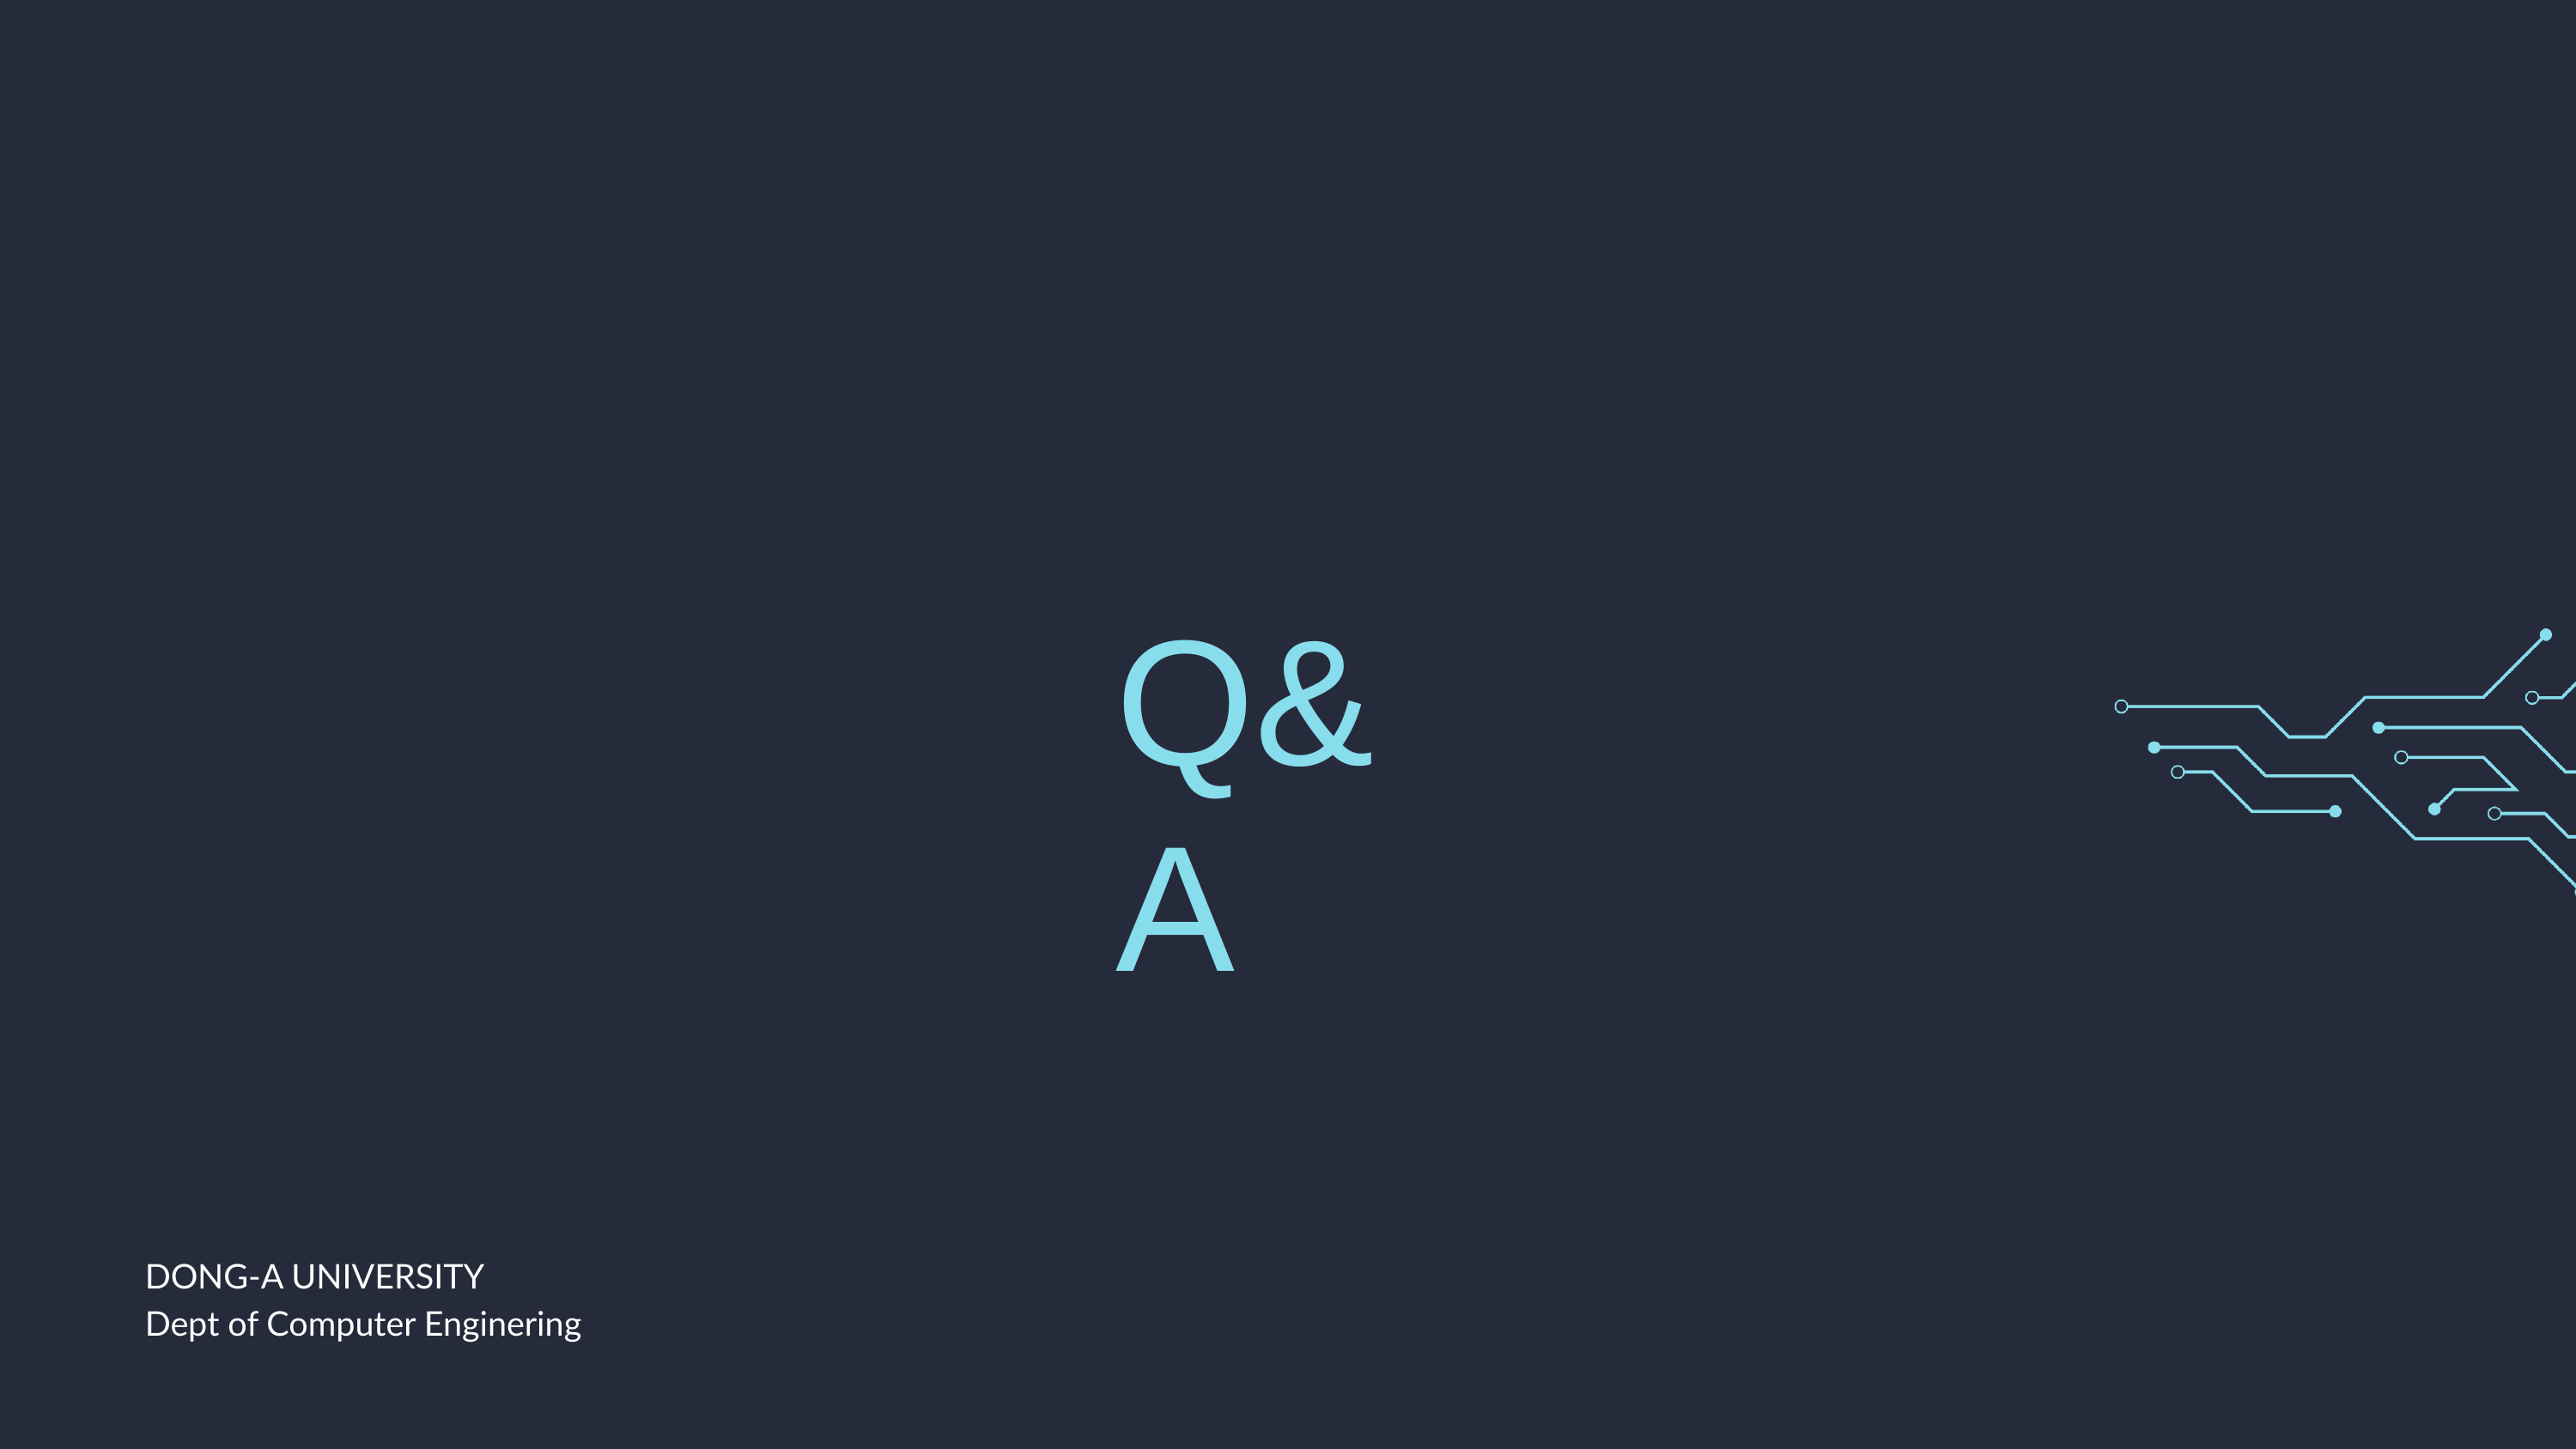

Q&A

DONG-A UNIVERSITY
Dept of Computer Enginering